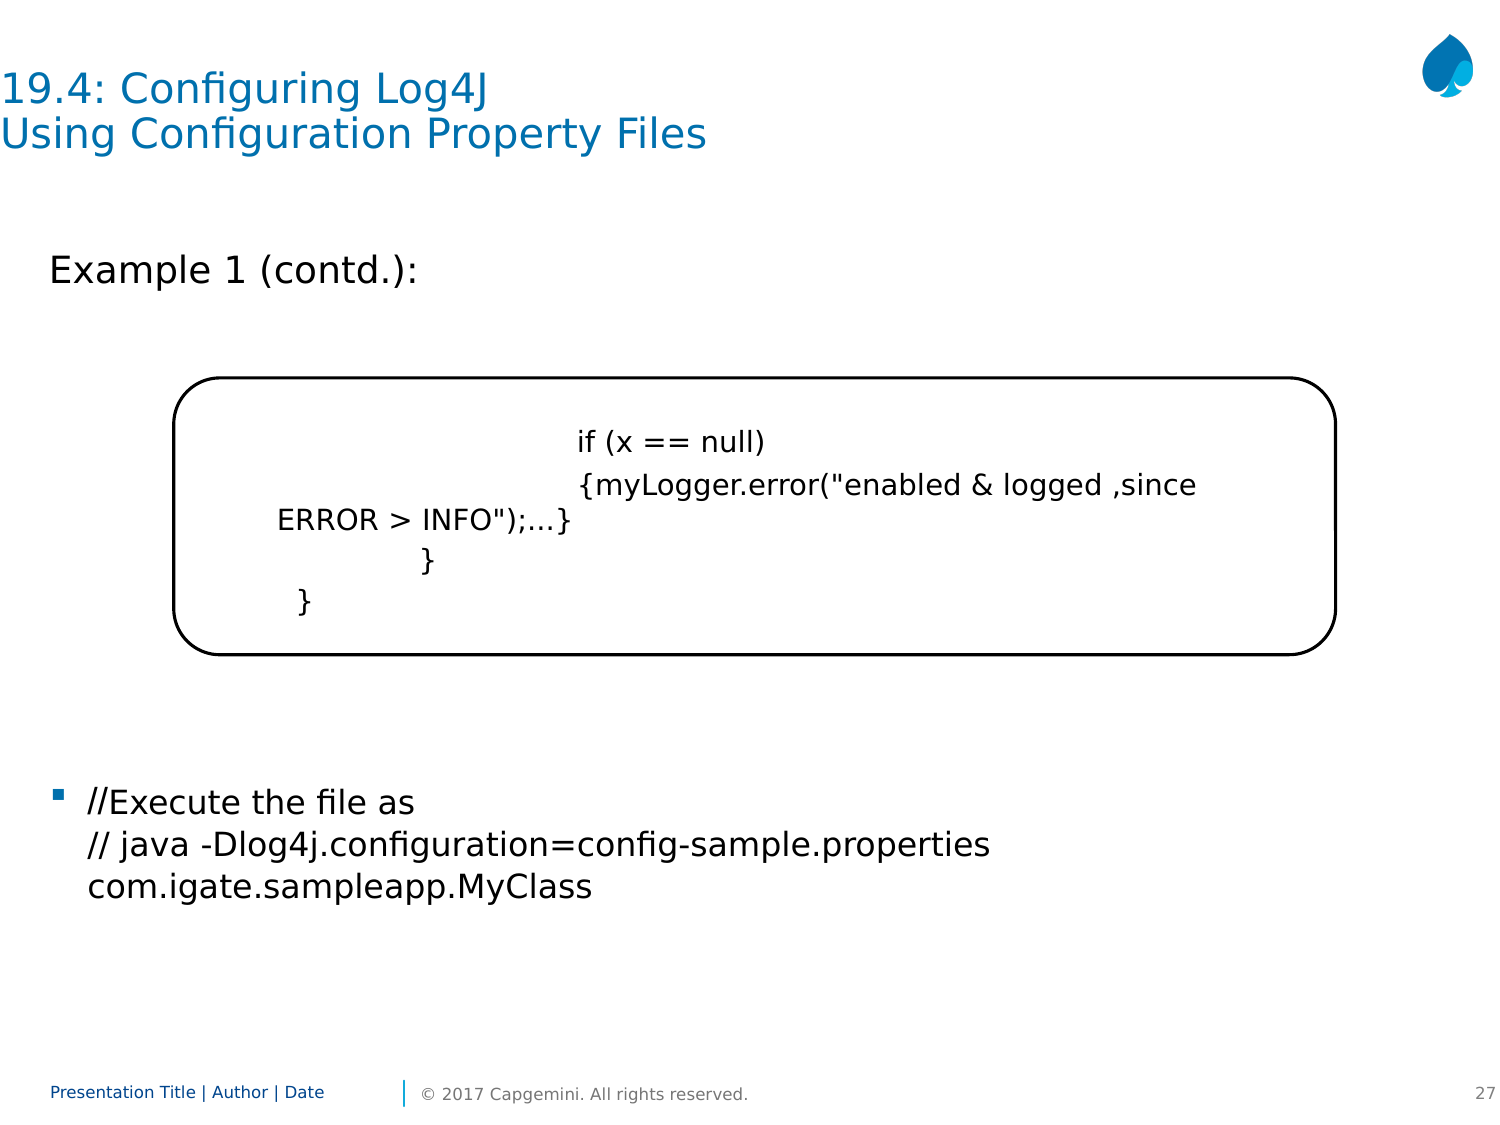

19.4: Configuring Log4J
Using Configuration Property Files
Example 1 (contd.):

//Execute the file as
// java -Dlog4j.configuration=config-sample.properties com.igate.sampleapp.MyClass
			if (x == null)
			{myLogger.error("enabled & logged ,since ERROR > INFO");...}
	}
  }